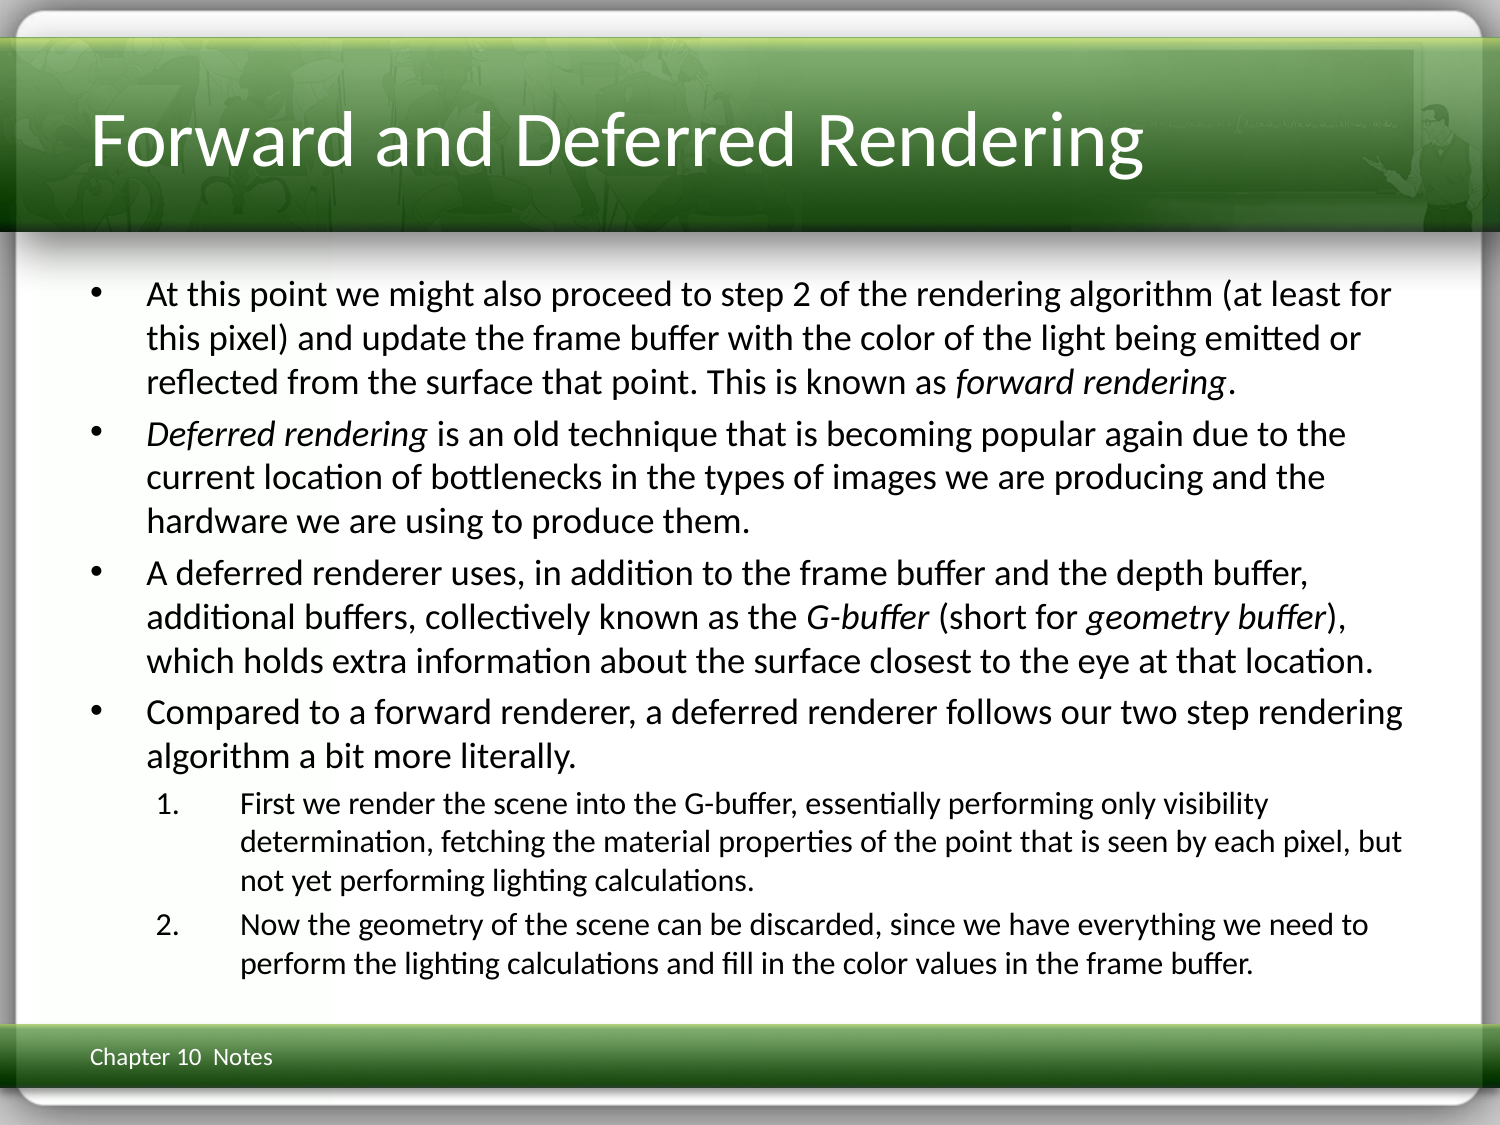

# Forward and Deferred Rendering
At this point we might also proceed to step 2 of the rendering algorithm (at least for this pixel) and update the frame buffer with the color of the light being emitted or reflected from the surface that point. This is known as forward rendering.
Deferred rendering is an old technique that is becoming popular again due to the current location of bottlenecks in the types of images we are producing and the hardware we are using to produce them.
A deferred renderer uses, in addition to the frame buffer and the depth buffer, additional buffers, collectively known as the G-buffer (short for geometry buffer), which holds extra information about the surface closest to the eye at that location.
Compared to a forward renderer, a deferred renderer follows our two step rendering algorithm a bit more literally.
First we render the scene into the G-buffer, essentially performing only visibility determination, fetching the material properties of the point that is seen by each pixel, but not yet performing lighting calculations.
Now the geometry of the scene can be discarded, since we have everything we need to perform the lighting calculations and fill in the color values in the frame buffer.
Chapter 10  Notes
3D Math Primer for Graphics & Game Dev
10